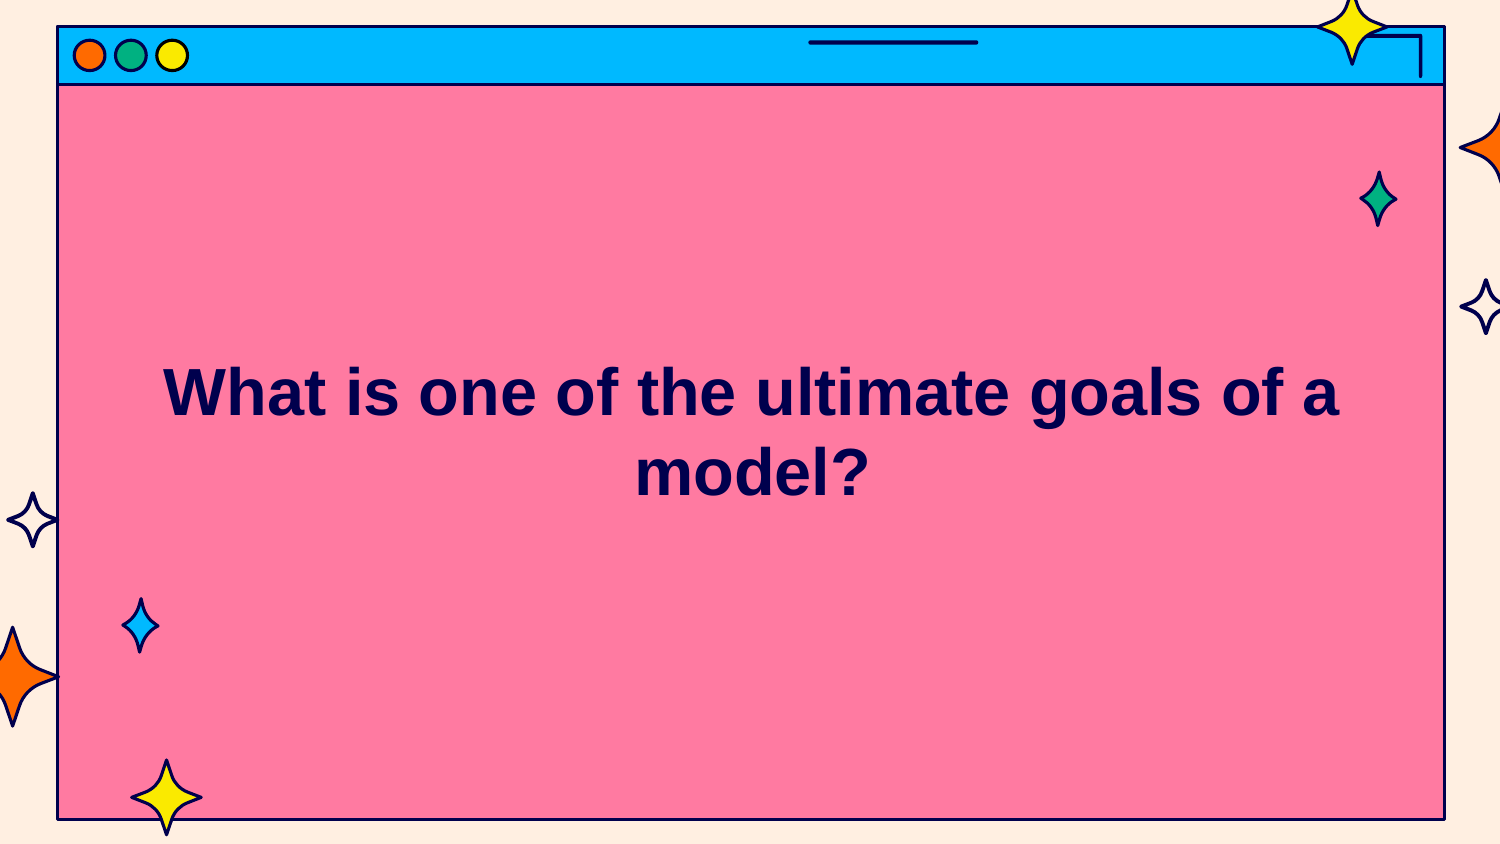

# What is one of the ultimate goals of a model?